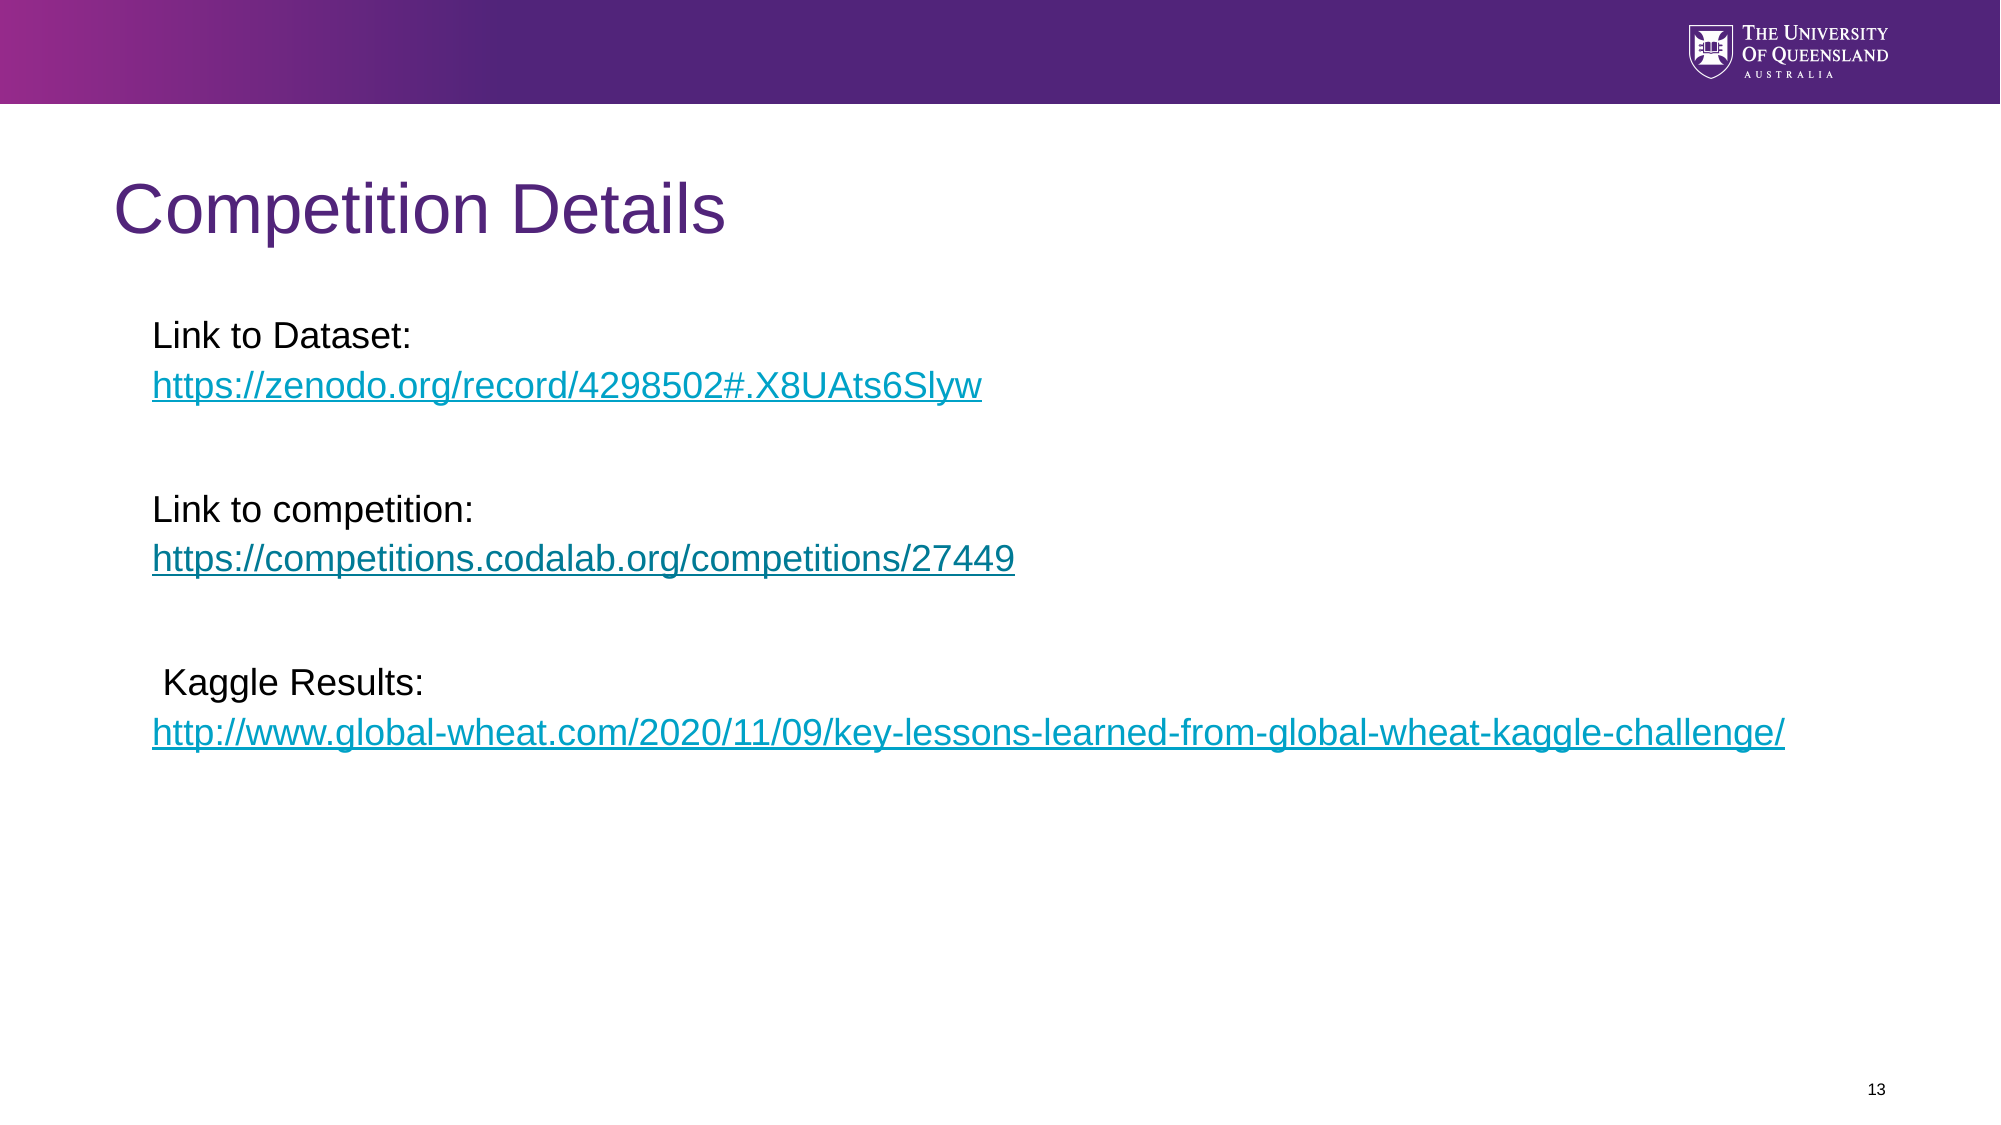

# Competition Details
Link to Dataset:
https://zenodo.org/record/4298502#.X8UAts6Slyw

Link to competition:
https://competitions.codalab.org/competitions/27449

 Kaggle Results:
http://www.global-wheat.com/2020/11/09/key-lessons-learned-from-global-wheat-kaggle-challenge/
13